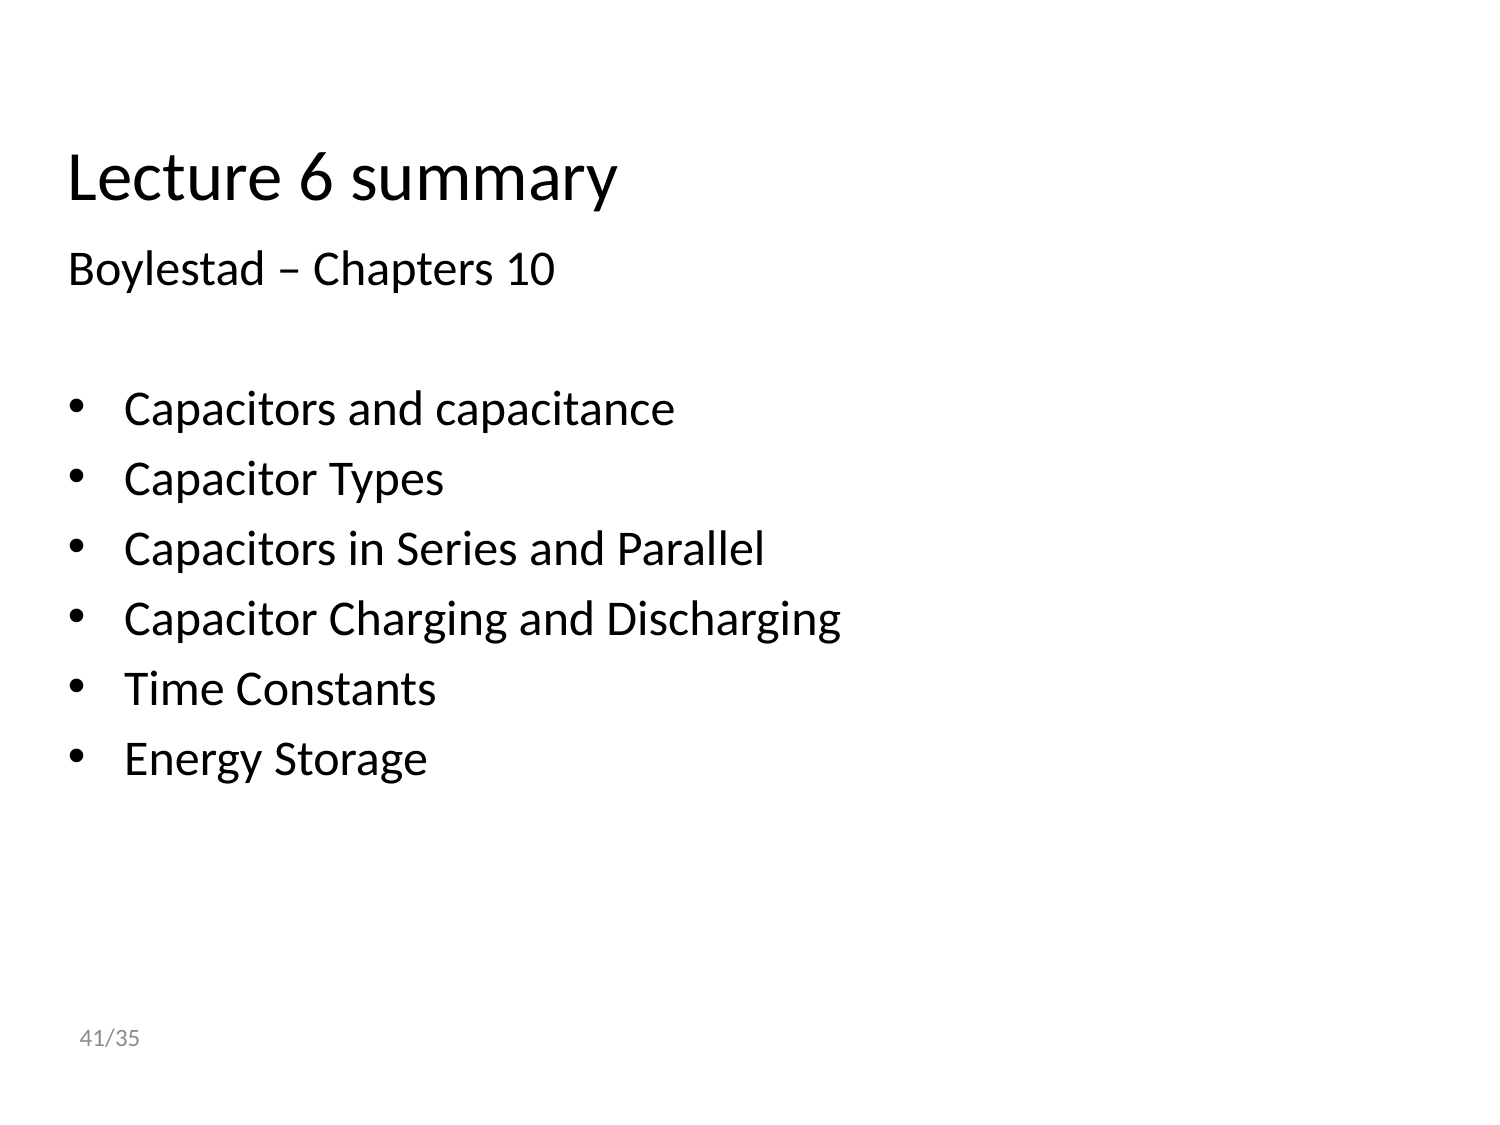

# Lecture 6 summary
Boylestad – Chapters 10

Capacitors and capacitance
Capacitor Types
Capacitors in Series and Parallel
Capacitor Charging and Discharging
Time Constants
Energy Storage

41/35